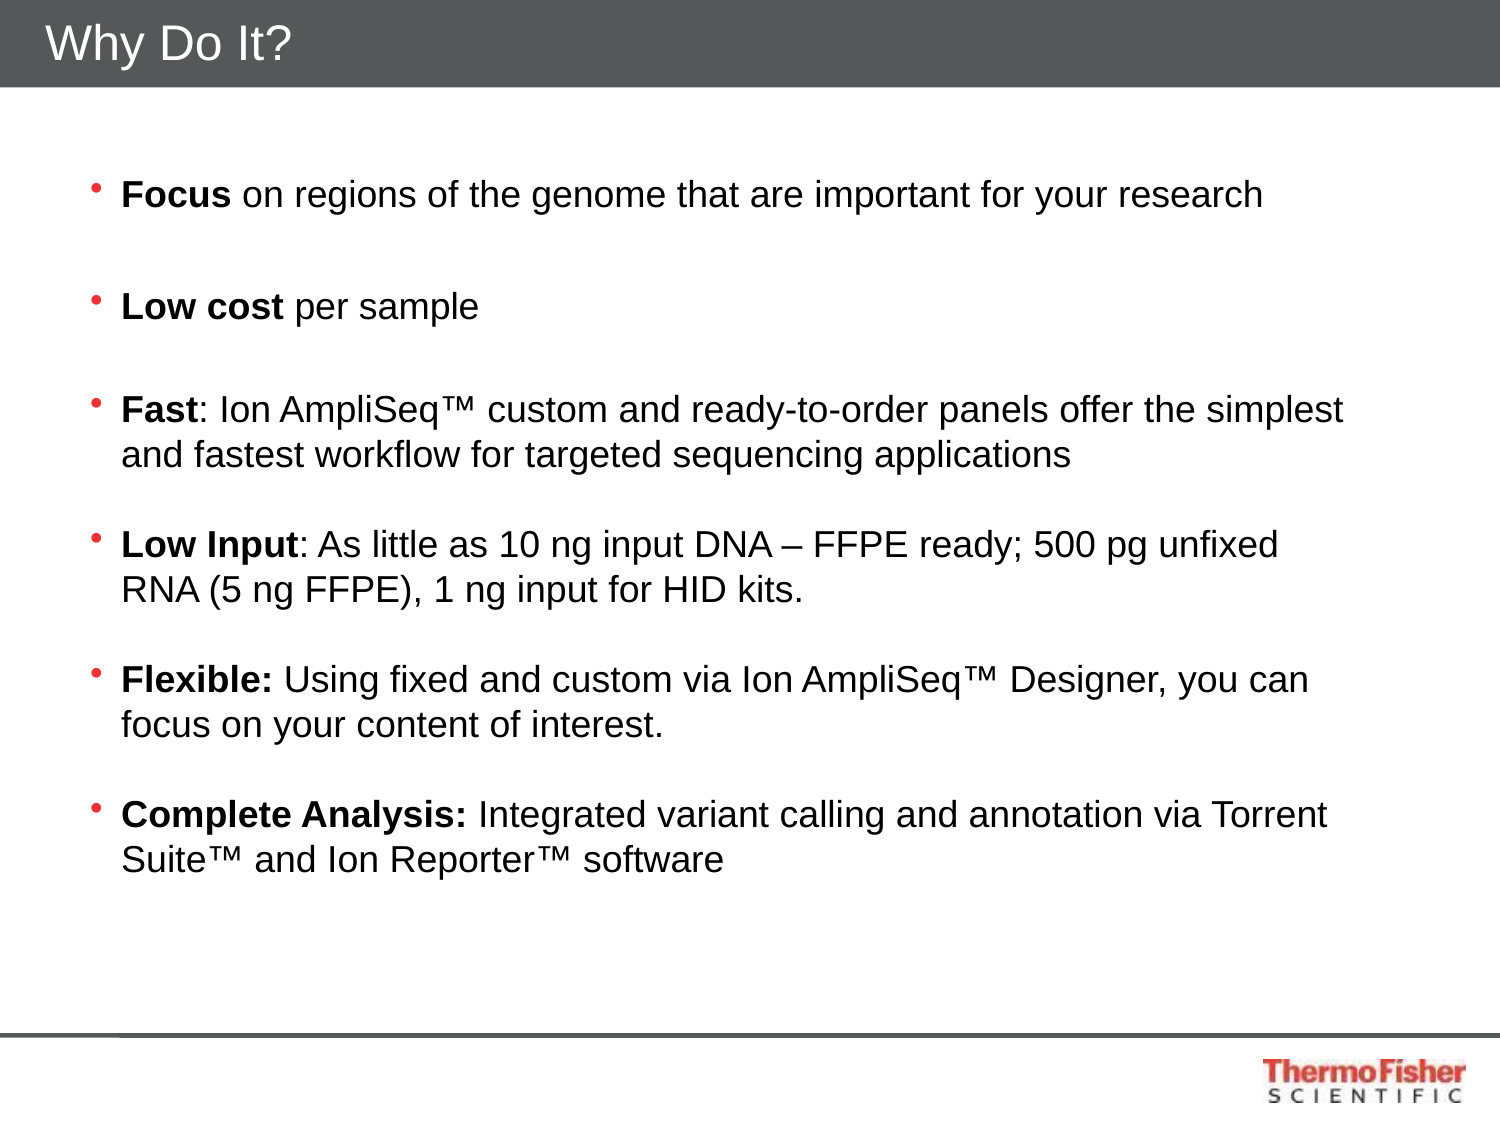

# Why Do It?
Focus on regions of the genome that are important for your research

Low cost per sample

Fast: Ion AmpliSeq™ custom and ready-to-order panels offer the simplest and fastest workflow for targeted sequencing applications

Low Input: As little as 10 ng input DNA – FFPE ready; 500 pg unfixed RNA (5 ng FFPE), 1 ng input for HID kits.

Flexible: Using fixed and custom via Ion AmpliSeq™ Designer, you can focus on your content of interest.

Complete Analysis: Integrated variant calling and annotation via Torrent Suite™ and Ion Reporter™ software